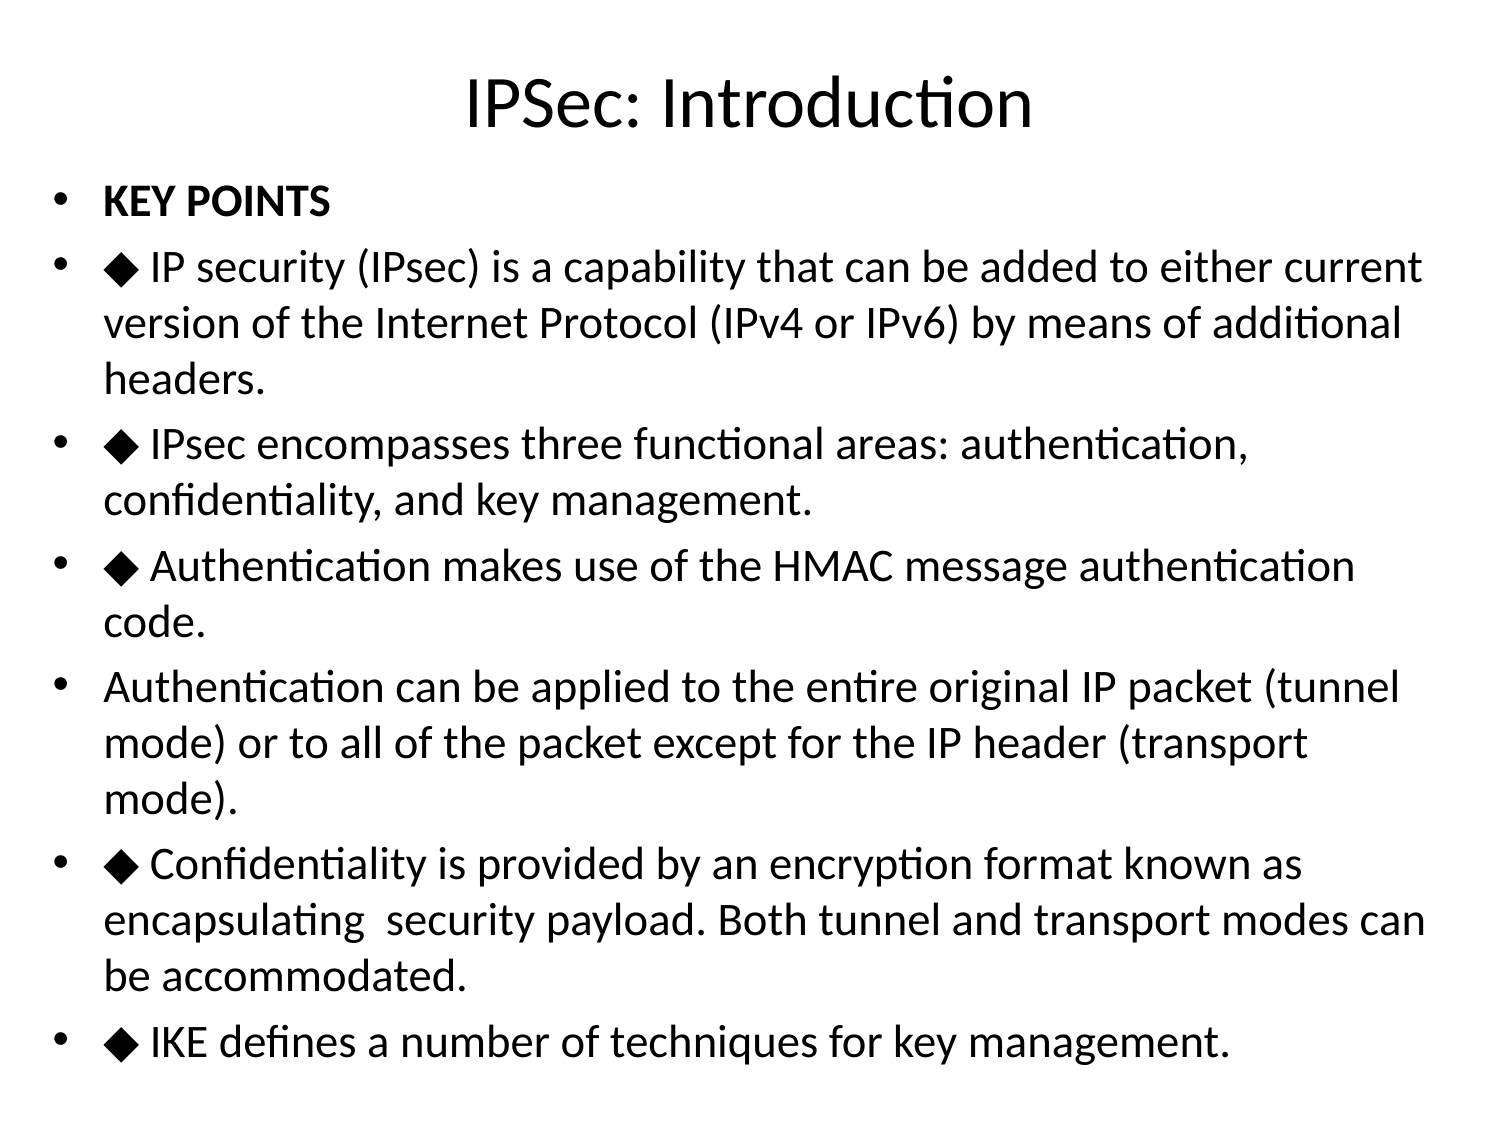

# IPSec: Introduction
KEY POINTS
◆ IP security (IPsec) is a capability that can be added to either current version of the Internet Protocol (IPv4 or IPv6) by means of additional headers.
◆ IPsec encompasses three functional areas: authentication, confidentiality, and key management.
◆ Authentication makes use of the HMAC message authentication code.
Authentication can be applied to the entire original IP packet (tunnel mode) or to all of the packet except for the IP header (transport mode).
◆ Confidentiality is provided by an encryption format known as encapsulating  security payload. Both tunnel and transport modes can be accommodated.
◆ IKE defines a number of techniques for key management.